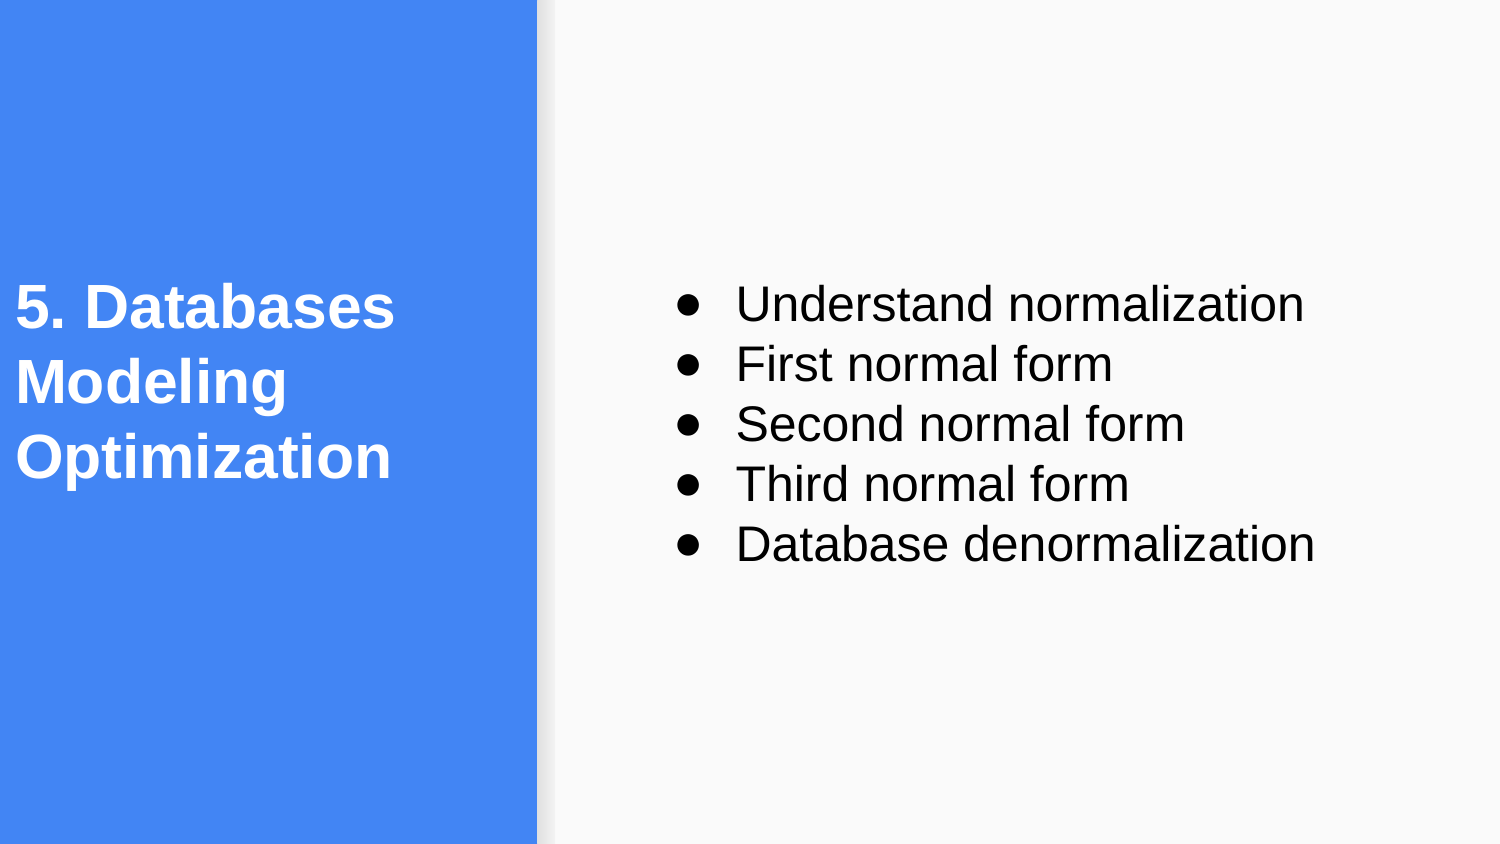

# 5. Databases Modeling Optimization
Understand normalization
First normal form
Second normal form
Third normal form
Database denormalization